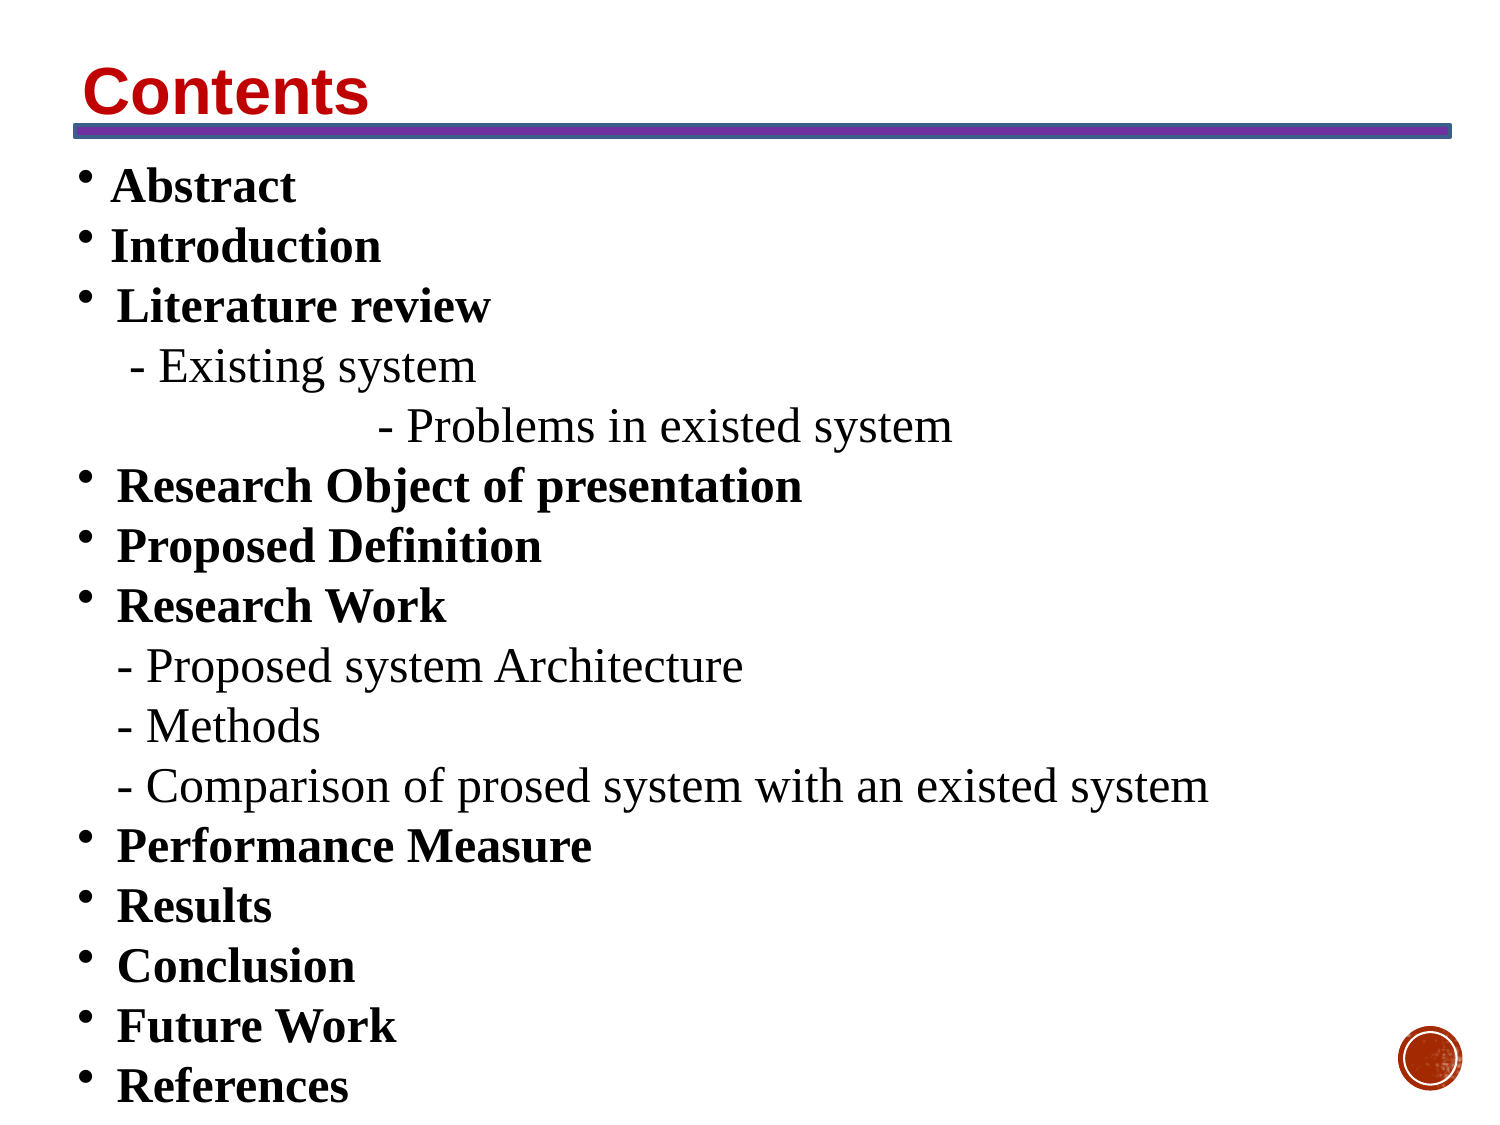

Contents

Abstract
Introduction
Literature review
 - Existing system
		- Problems in existed system
Research Object of presentation
Proposed Definition
Research Work
- Proposed system Architecture
- Methods
- Comparison of prosed system with an existed system
Performance Measure
Results
Conclusion
Future Work
References